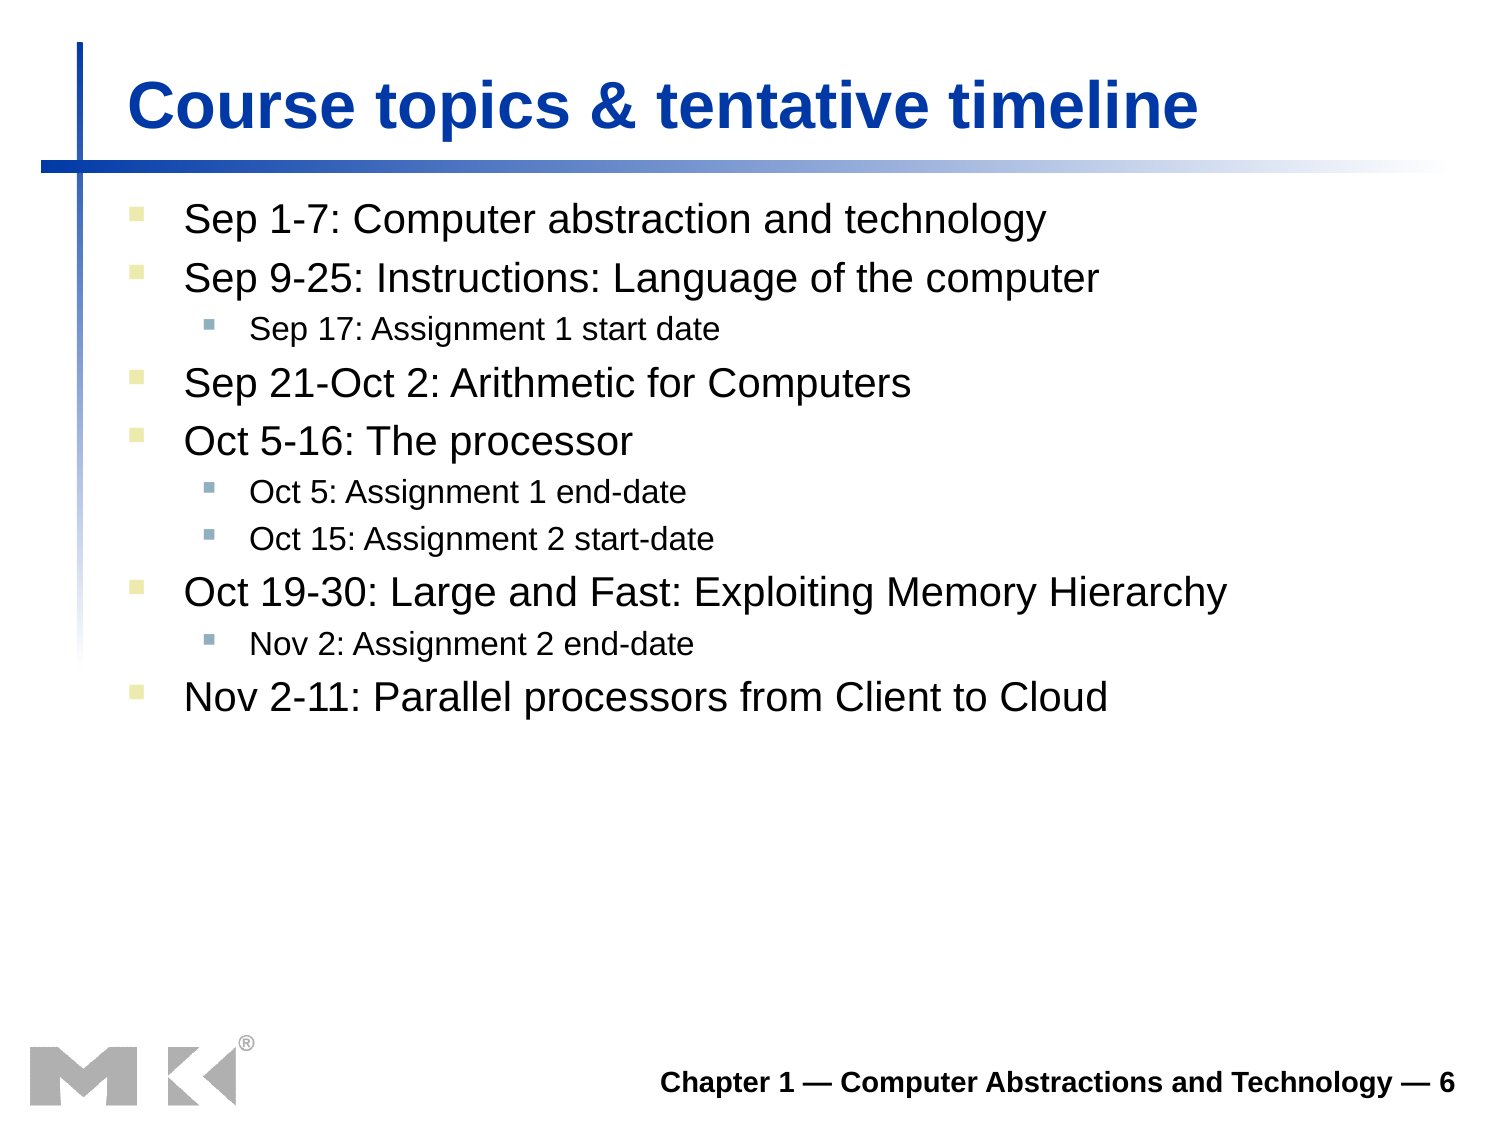

# Course topics & tentative timeline
Sep 1-7: Computer abstraction and technology
Sep 9-25: Instructions: Language of the computer
Sep 17: Assignment 1 start date
Sep 21-Oct 2: Arithmetic for Computers
Oct 5-16: The processor
Oct 5: Assignment 1 end-date
Oct 15: Assignment 2 start-date
Oct 19-30: Large and Fast: Exploiting Memory Hierarchy
Nov 2: Assignment 2 end-date
Nov 2-11: Parallel processors from Client to Cloud
Chapter 1 — Computer Abstractions and Technology — 6